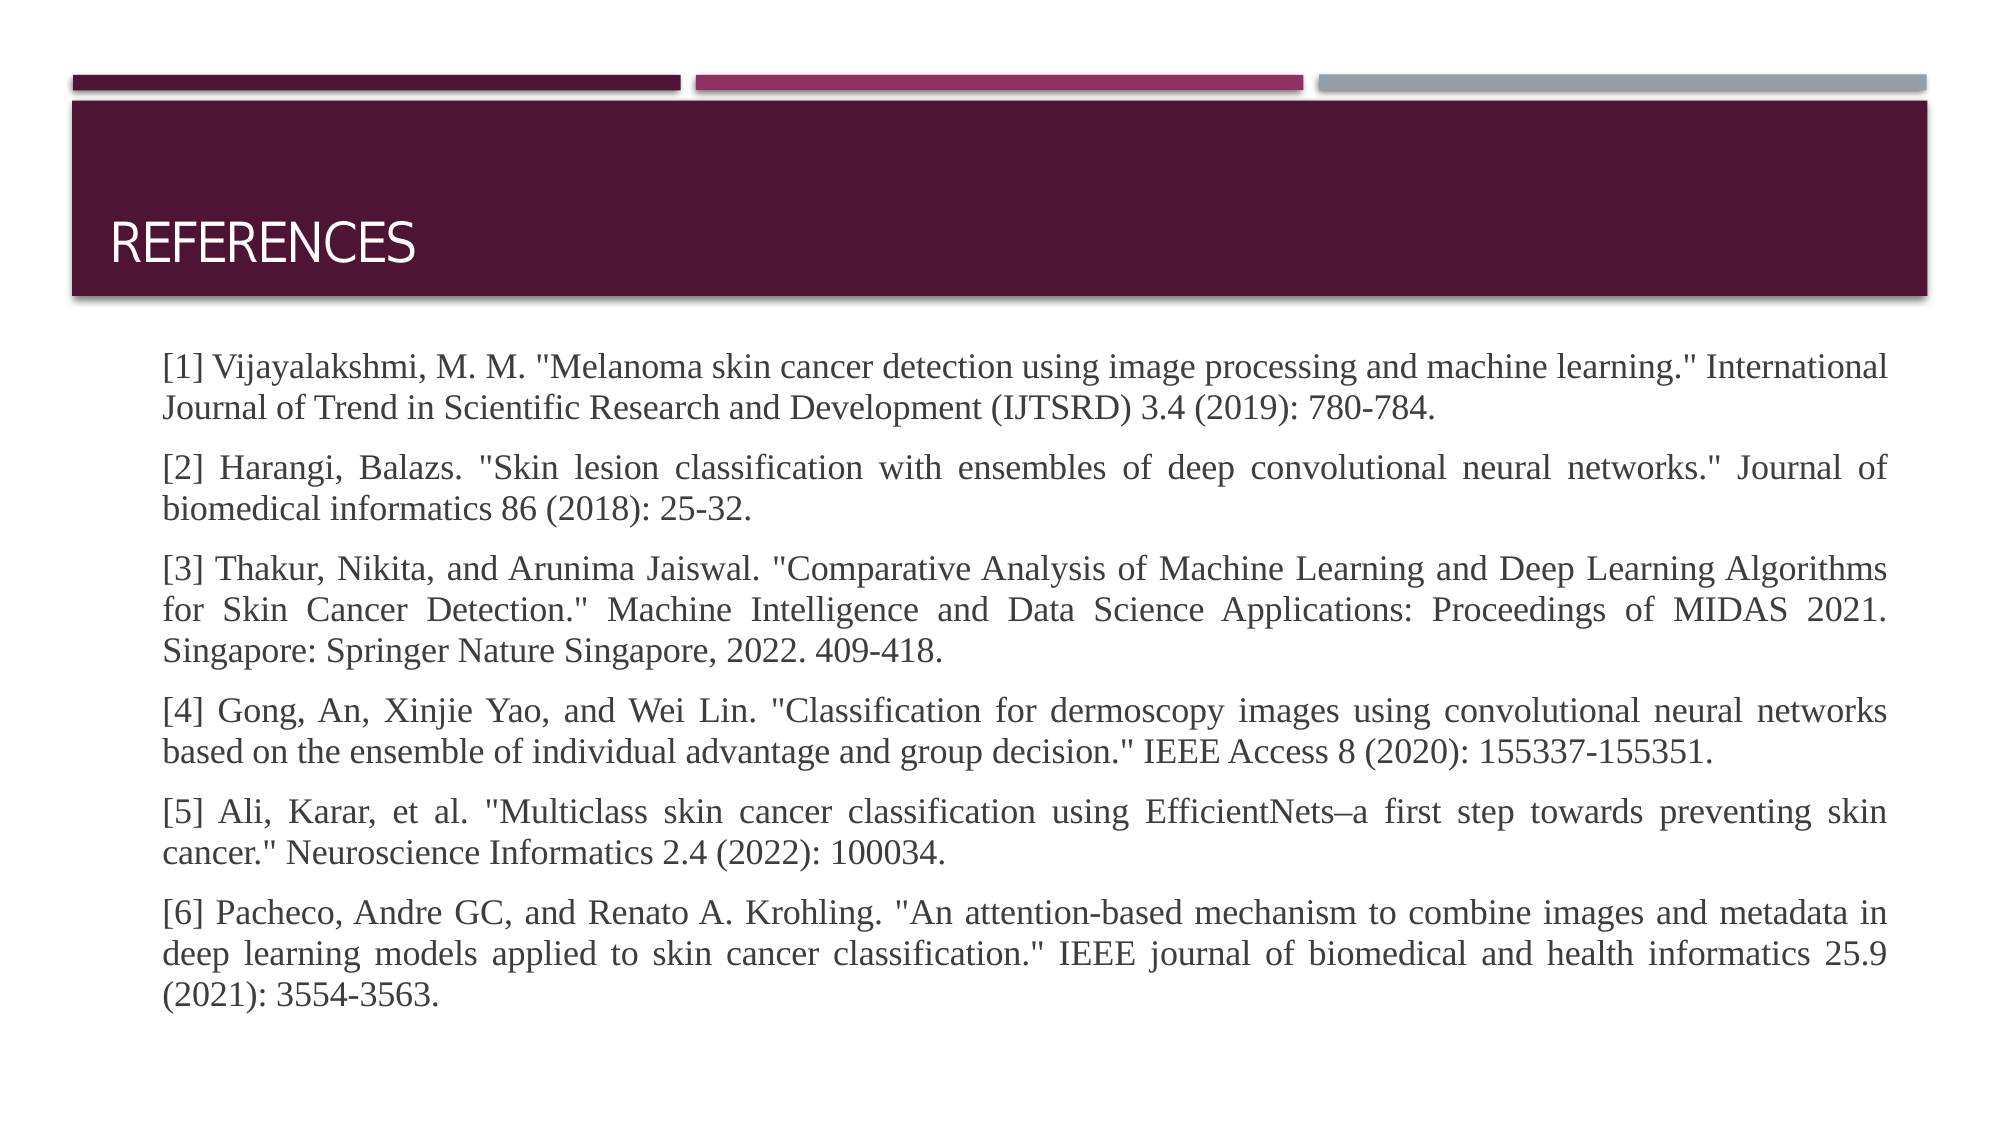

# references
[1] Vijayalakshmi, M. M. "Melanoma skin cancer detection using image processing and machine learning." International Journal of Trend in Scientific Research and Development (IJTSRD) 3.4 (2019): 780-784.
[2] Harangi, Balazs. "Skin lesion classification with ensembles of deep convolutional neural networks." Journal of biomedical informatics 86 (2018): 25-32.
[3] Thakur, Nikita, and Arunima Jaiswal. "Comparative Analysis of Machine Learning and Deep Learning Algorithms for Skin Cancer Detection." Machine Intelligence and Data Science Applications: Proceedings of MIDAS 2021. Singapore: Springer Nature Singapore, 2022. 409-418.
[4] Gong, An, Xinjie Yao, and Wei Lin. "Classification for dermoscopy images using convolutional neural networks based on the ensemble of individual advantage and group decision." IEEE Access 8 (2020): 155337-155351.
[5] Ali, Karar, et al. "Multiclass skin cancer classification using EfficientNets–a first step towards preventing skin cancer." Neuroscience Informatics 2.4 (2022): 100034.
[6] Pacheco, Andre GC, and Renato A. Krohling. "An attention-based mechanism to combine images and metadata in deep learning models applied to skin cancer classification." IEEE journal of biomedical and health informatics 25.9 (2021): 3554-3563.